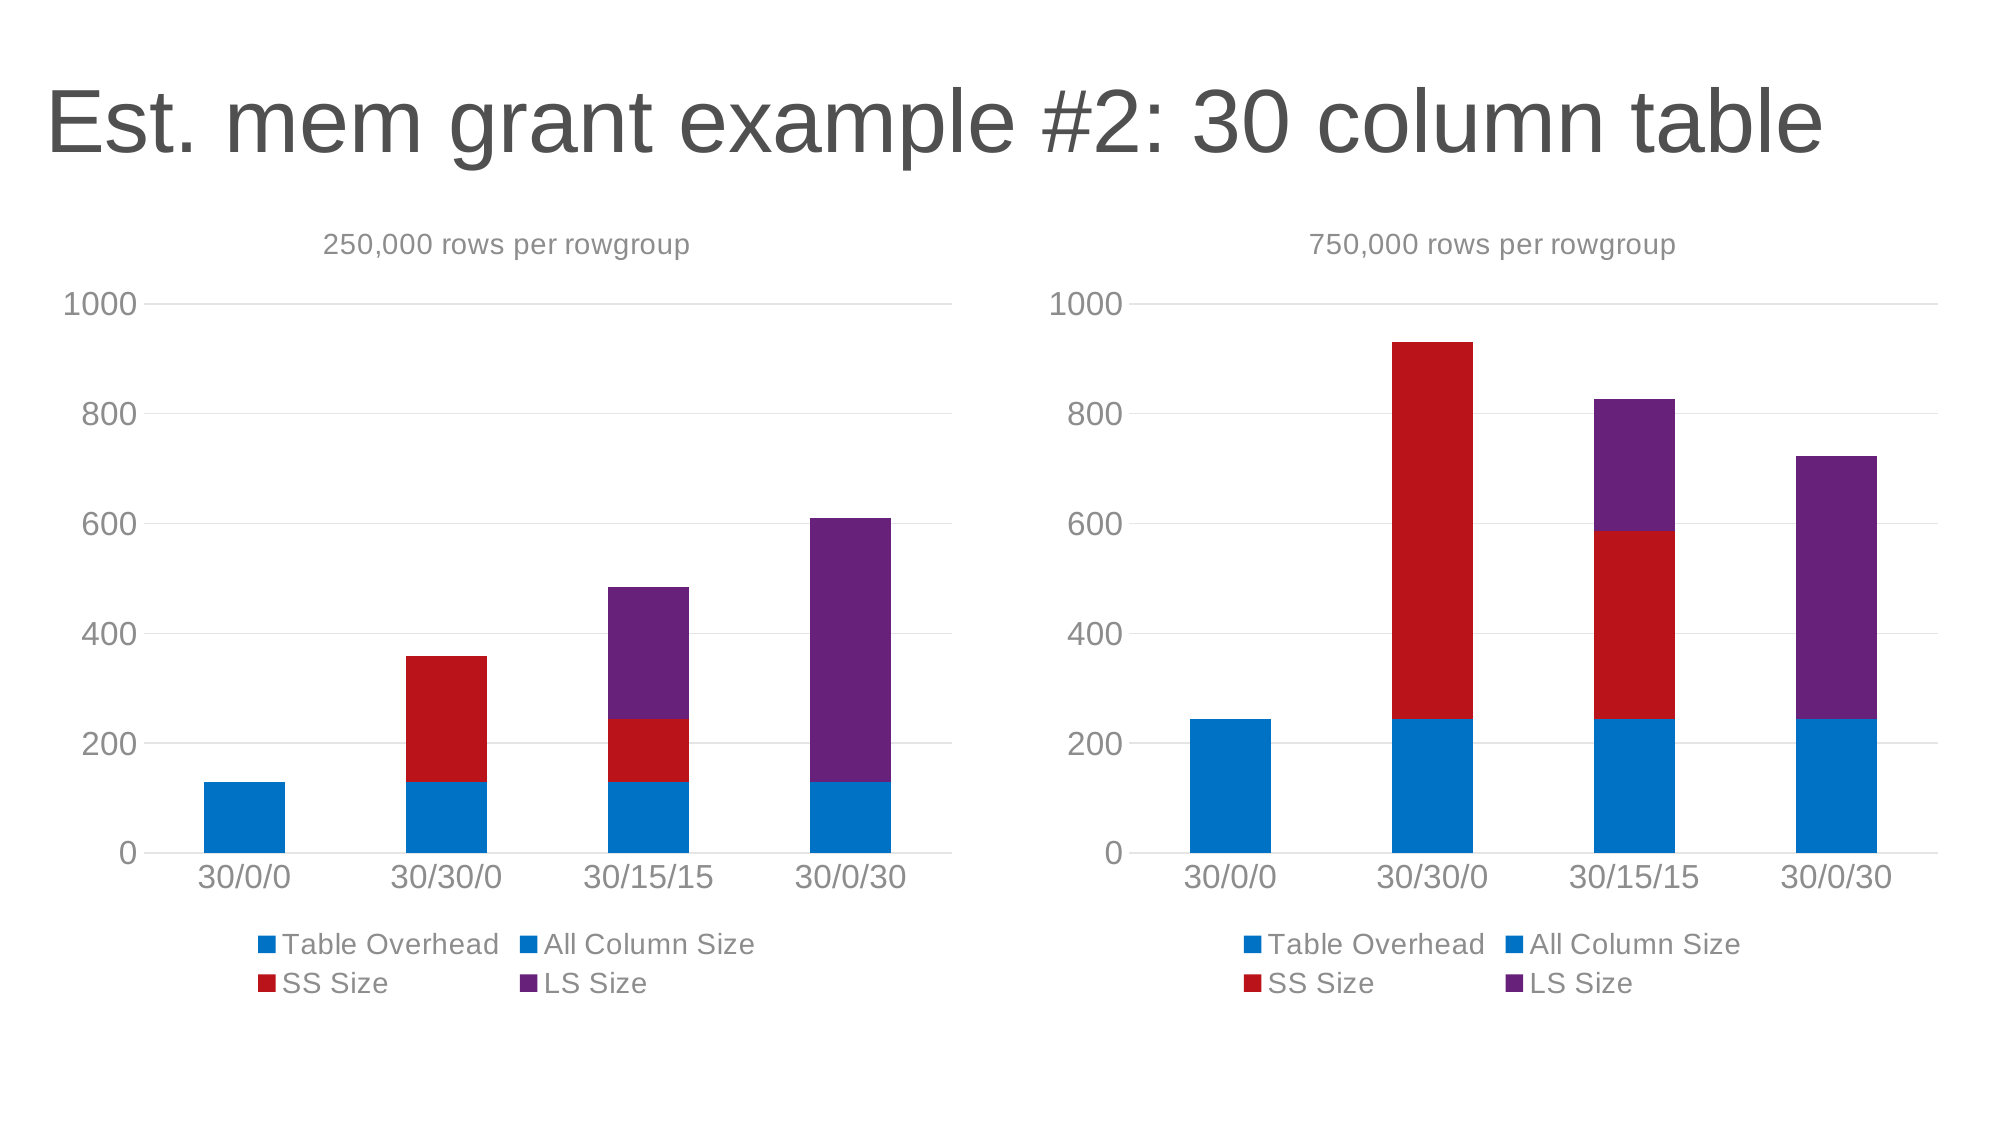

# Est. mem grant example #2: 30 column table

### Chart: 250,000 rows per rowgroup

| Category | Table Overhead | All Column Size | SS Size | LS Size |
|---|---|---|---|---|
| 30/0/0 | 72.0 | 57.220458984375 | 0.0 | 0.0 |
| 30/30/0 | 72.0 | 57.220458984375 | 228.8818359375 | 0.0 |
| 30/15/15 | 72.0 | 57.220458984375 | 114.44091796875 | 239.99954223632812 |
| 30/0/30 | 72.0 | 57.220458984375 | 0.0 | 479.99908447265625 |

### Chart: 750,000 rows per rowgroup

| Category | Table Overhead | All Column Size | SS Size | LS Size |
|---|---|---|---|---|
| 30/0/0 | 72.0 | 171.661376953125 | 0.0 | 0.0 |
| 30/30/0 | 72.0 | 171.661376953125 | 686.6455078125 | 0.0 |
| 30/15/15 | 72.0 | 171.661376953125 | 343.32275390625 | 239.99954223632812 |
| 30/0/30 | 72.0 | 171.661376953125 | 0.0 | 479.99908447265625 |